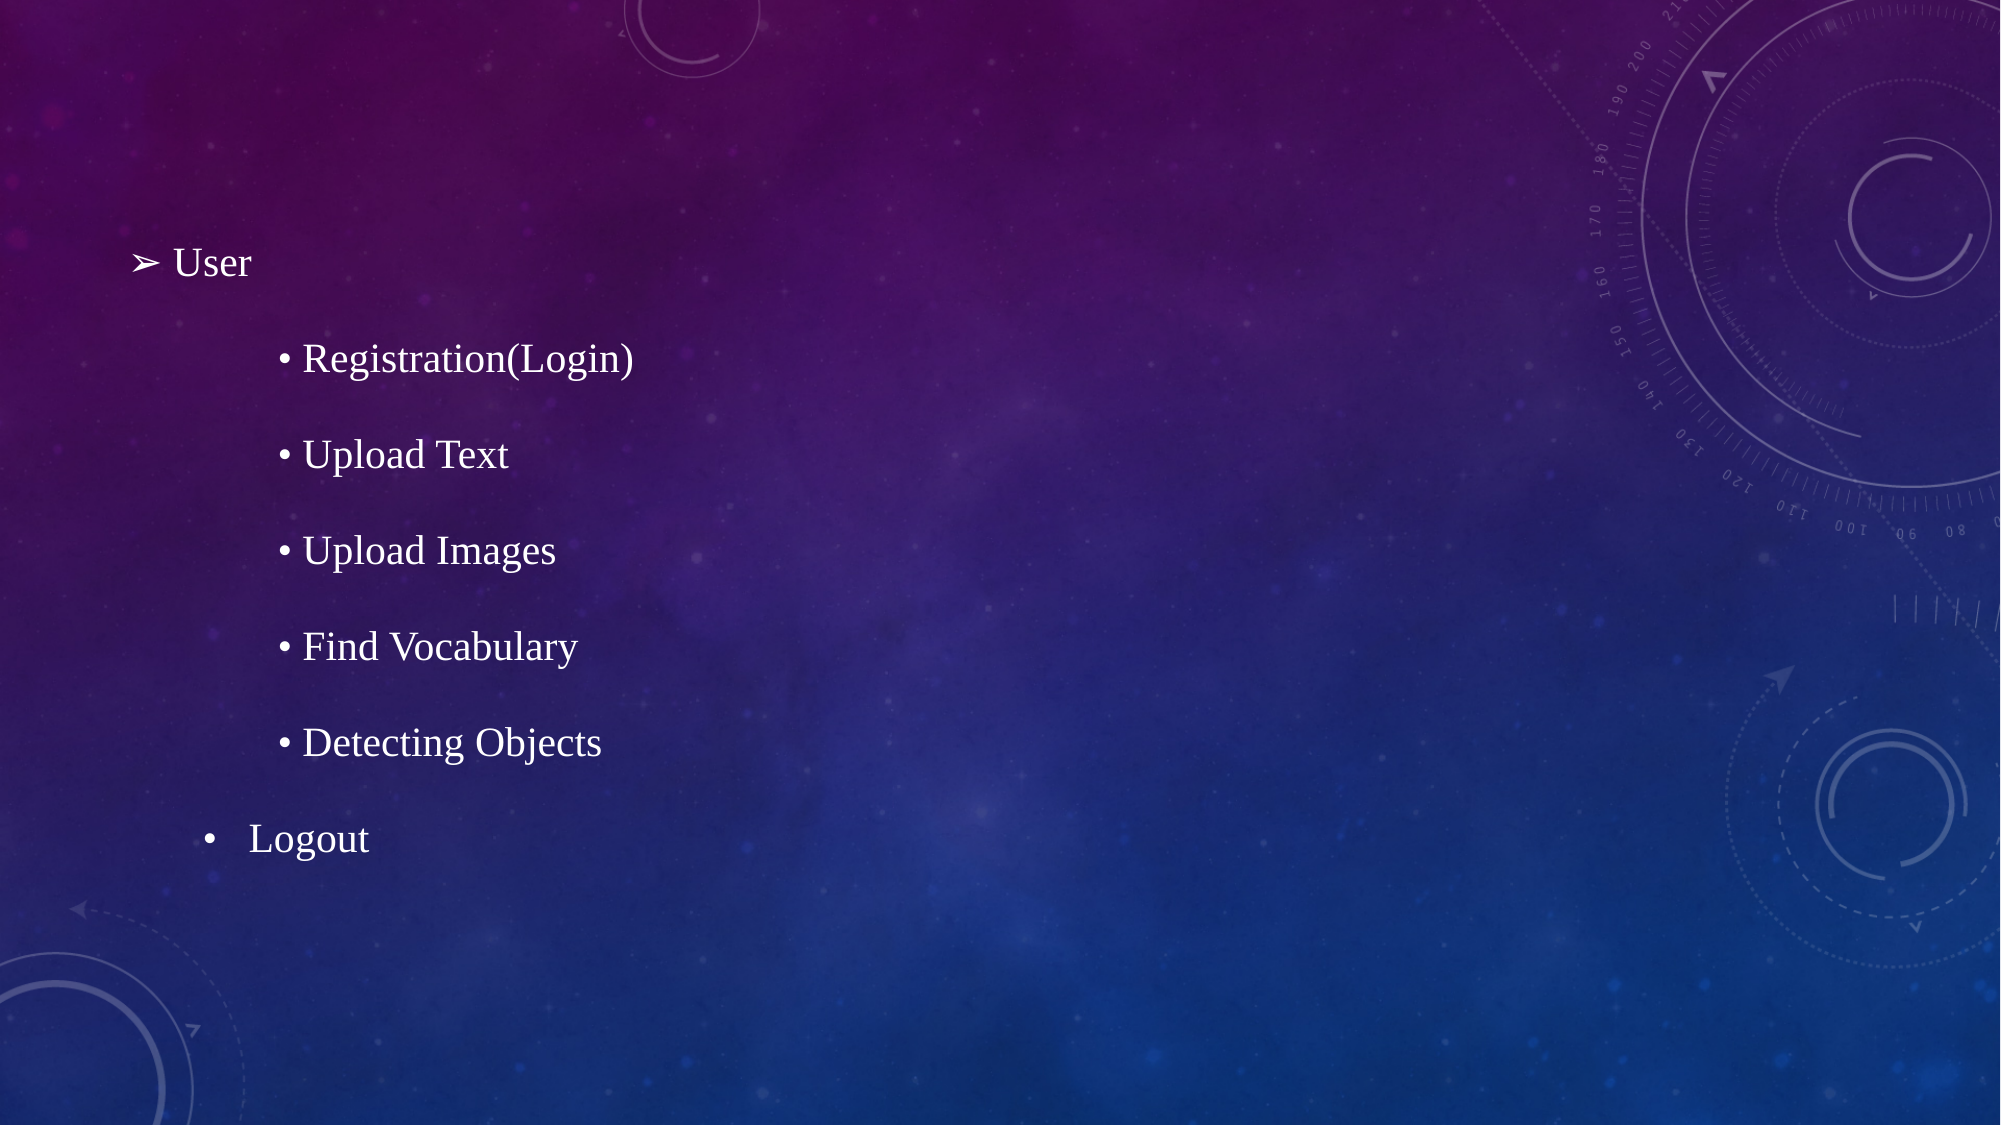

➢ User
	• Registration(Login)
	• Upload Text
	• Upload Images
 	• Find Vocabulary
	• Detecting Objects
•   Logout